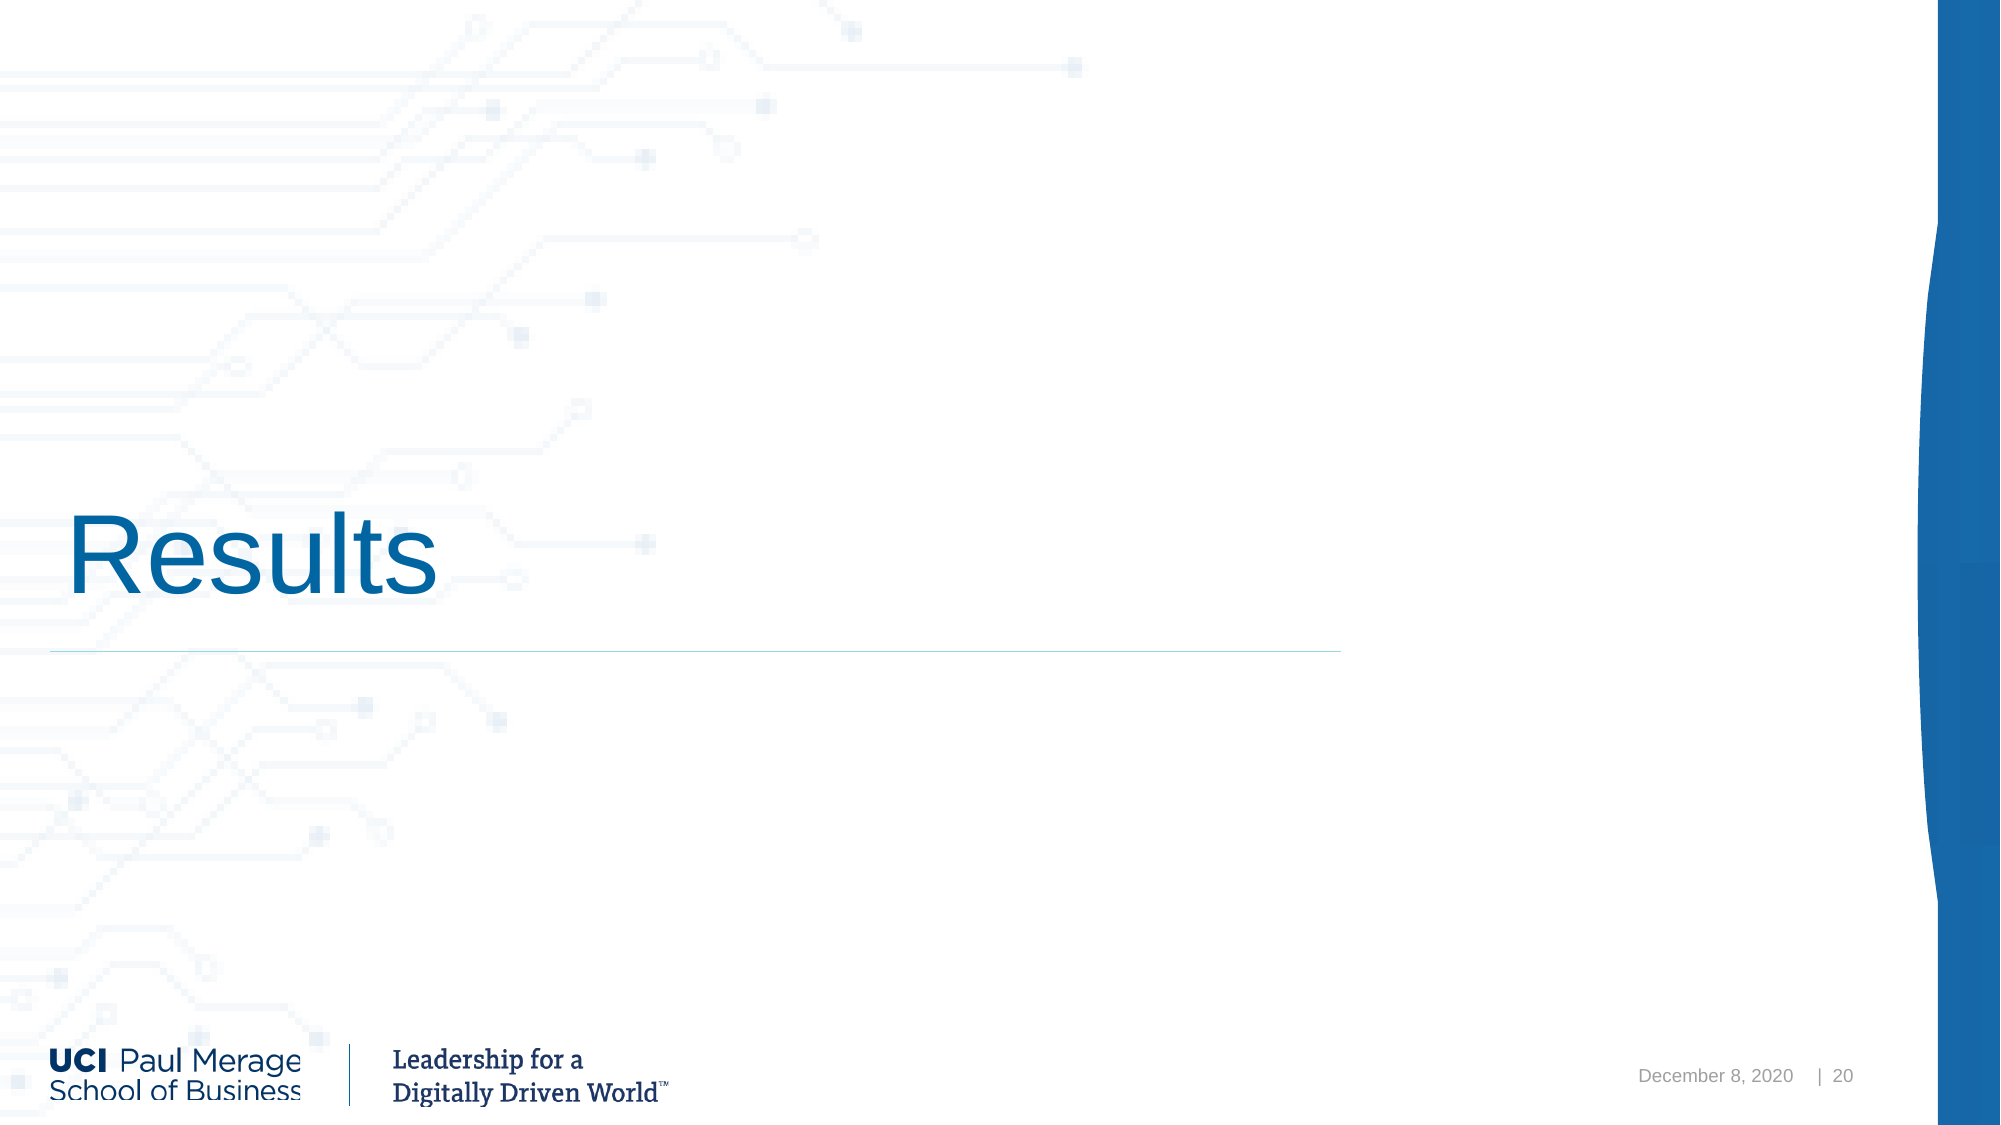

# Results

December 8, 2020
|  20